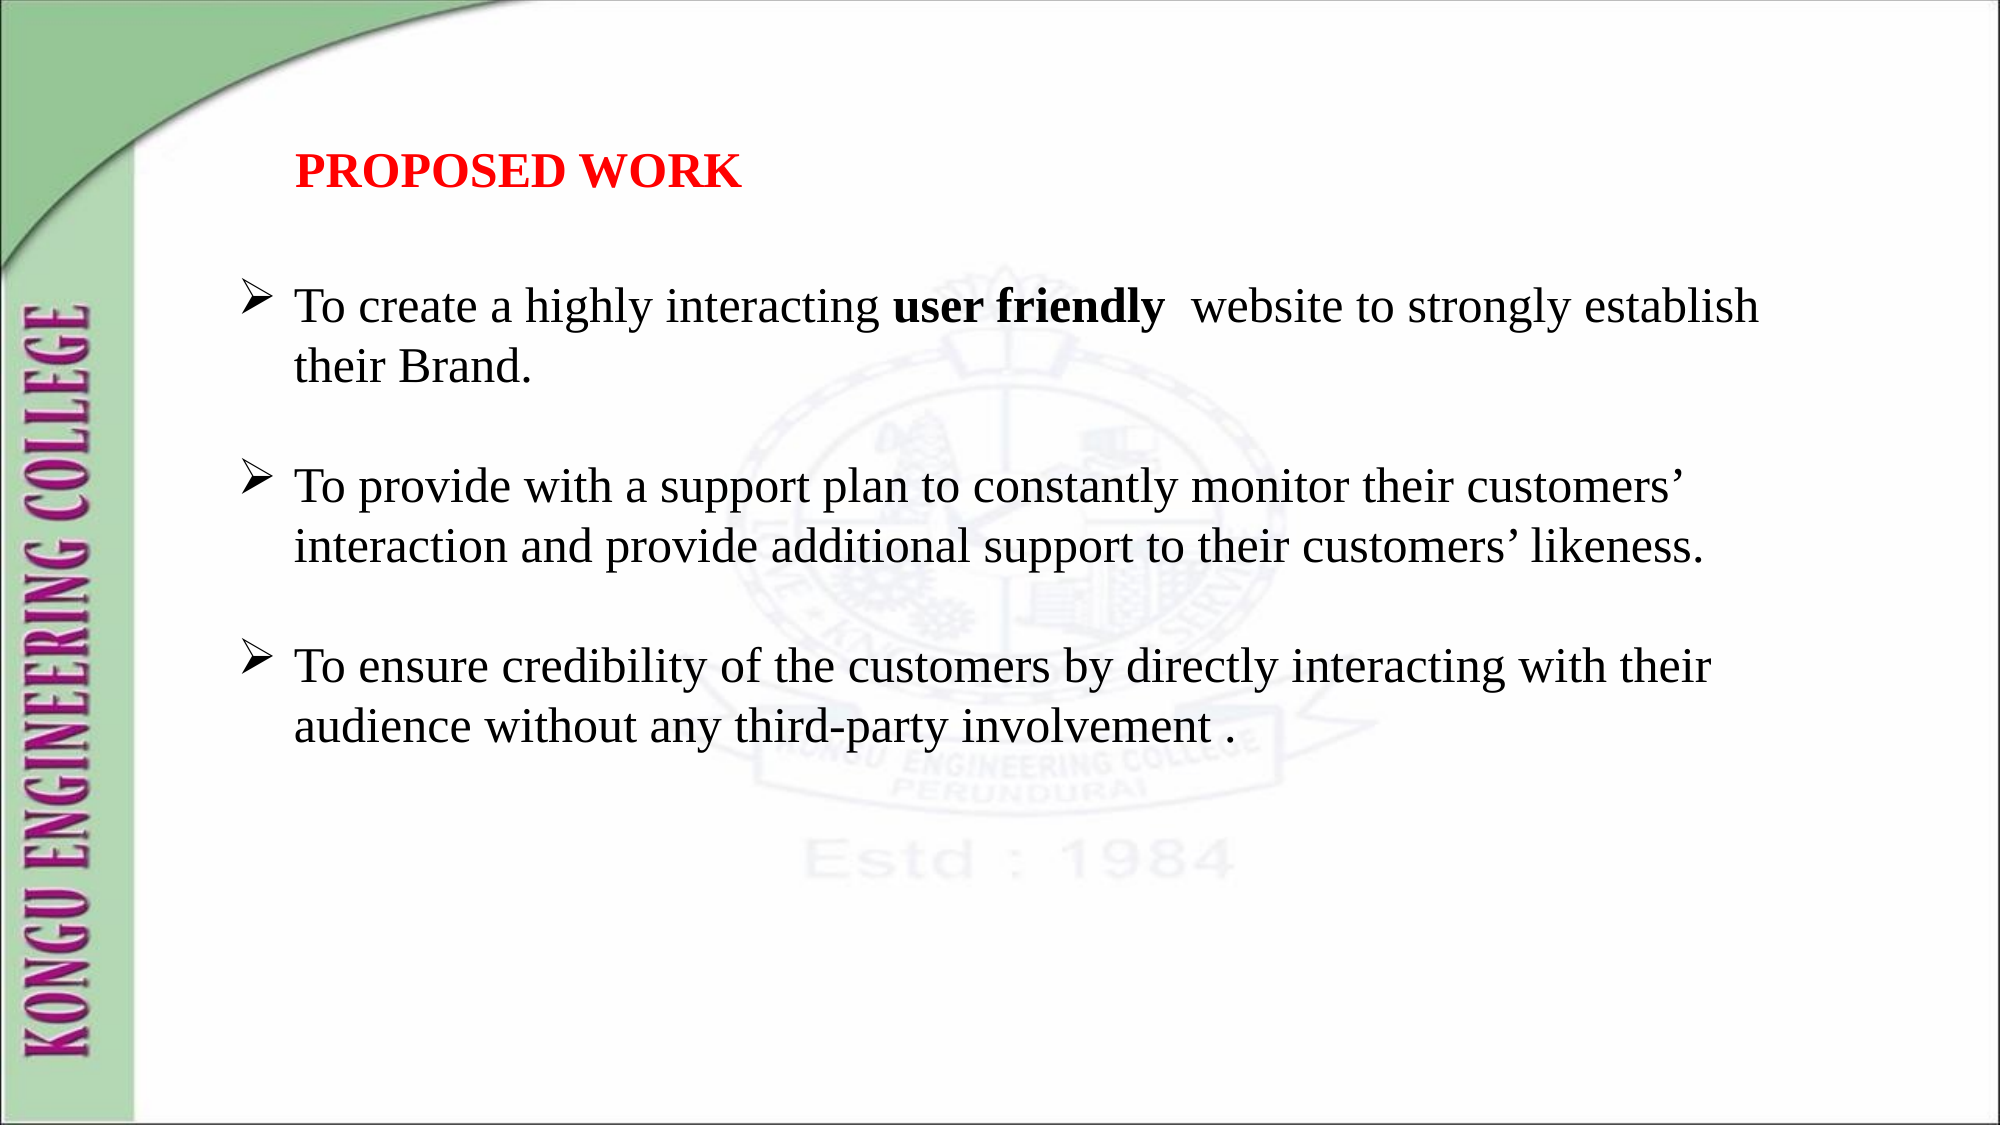

# PROPOSED WORK
To create a highly interacting user friendly  website to strongly establish their Brand.

To provide with a support plan to constantly monitor their customers’ interaction and provide additional support to their customers’ likeness.

To ensure credibility of the customers by directly interacting with their audience without any third-party involvement .